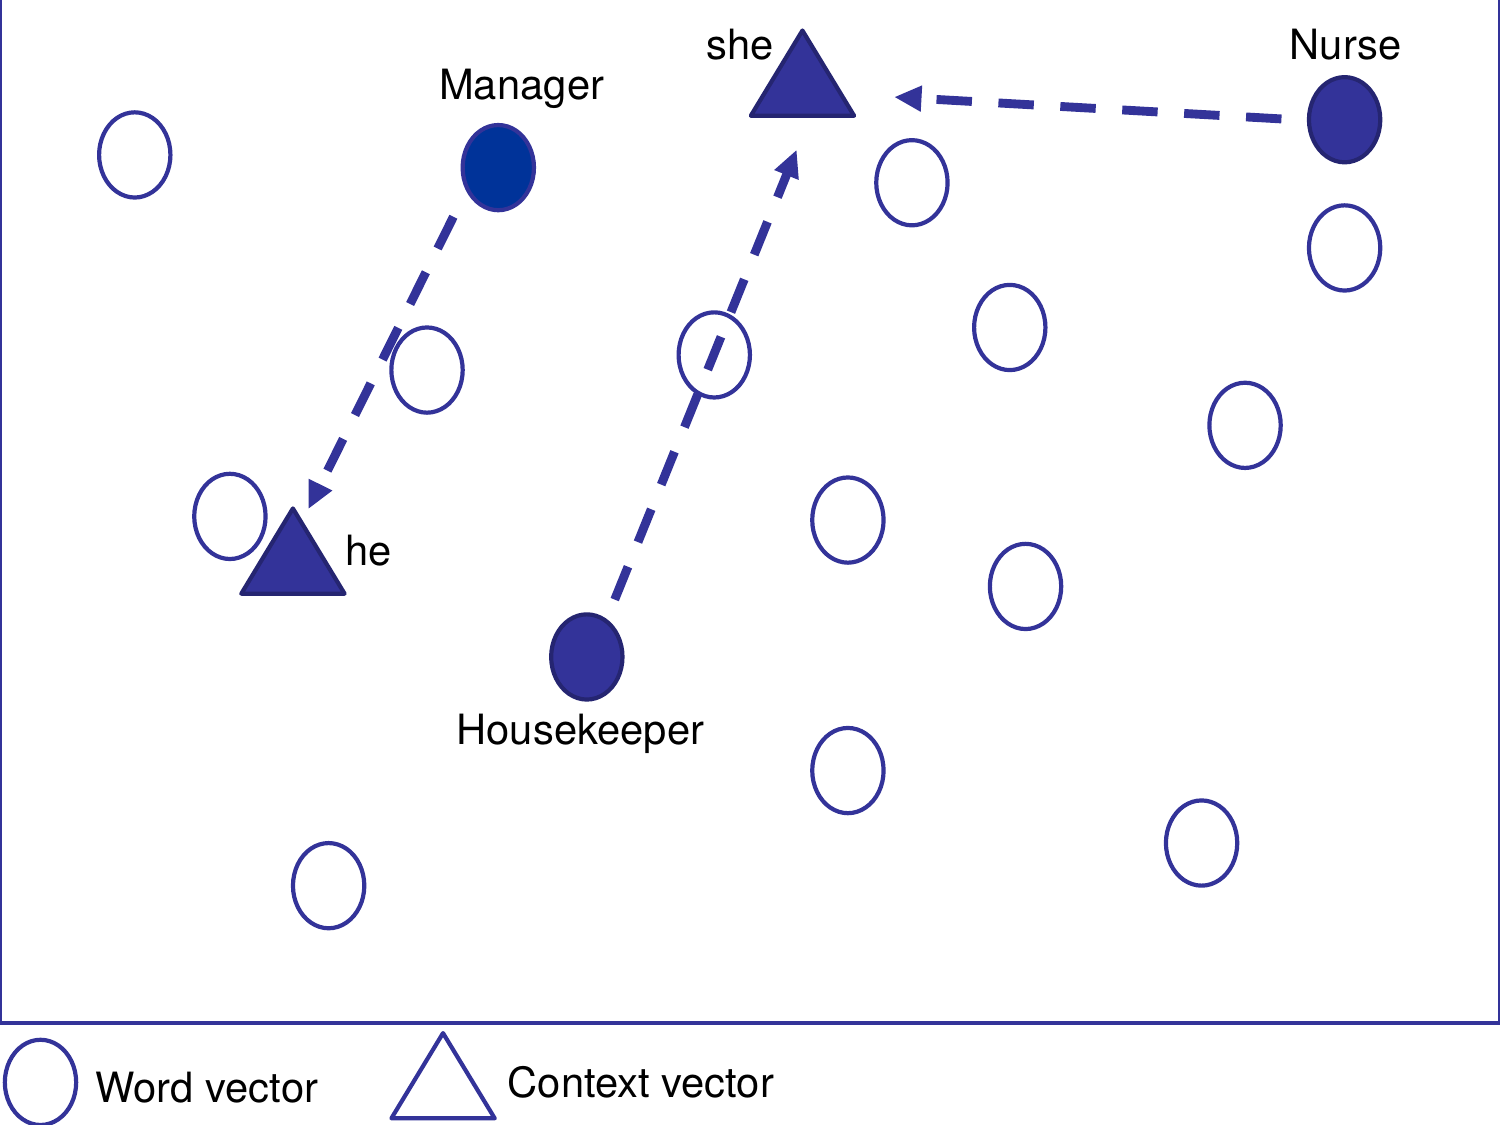

Nurse
she

Manager

he

Housekeeper

Context vector
Word vector